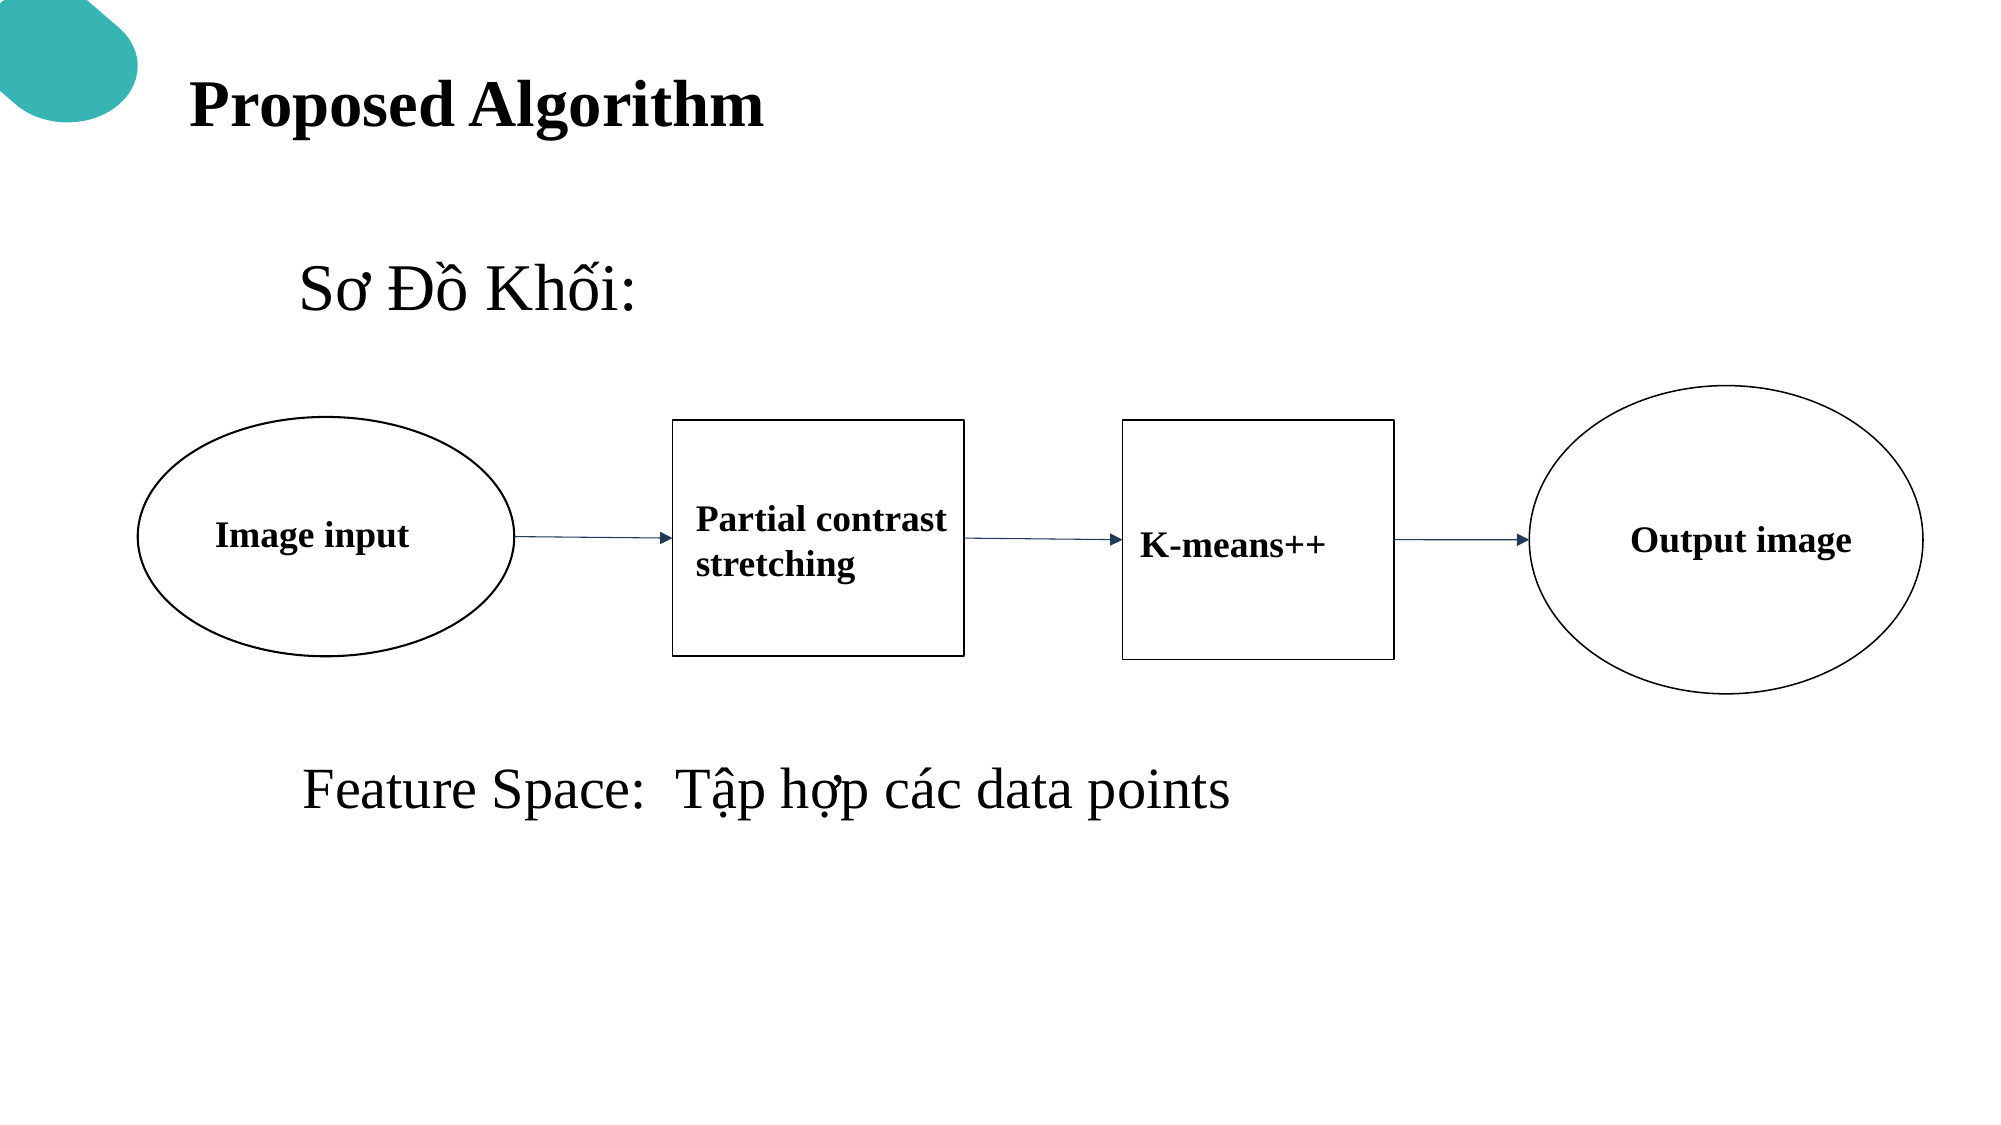

Proposed Algorithm
Sơ Đồ Khối:

Partial contrast stretching
Image input
Output image
K-means++
Feature Space:  Tập hợp các data points